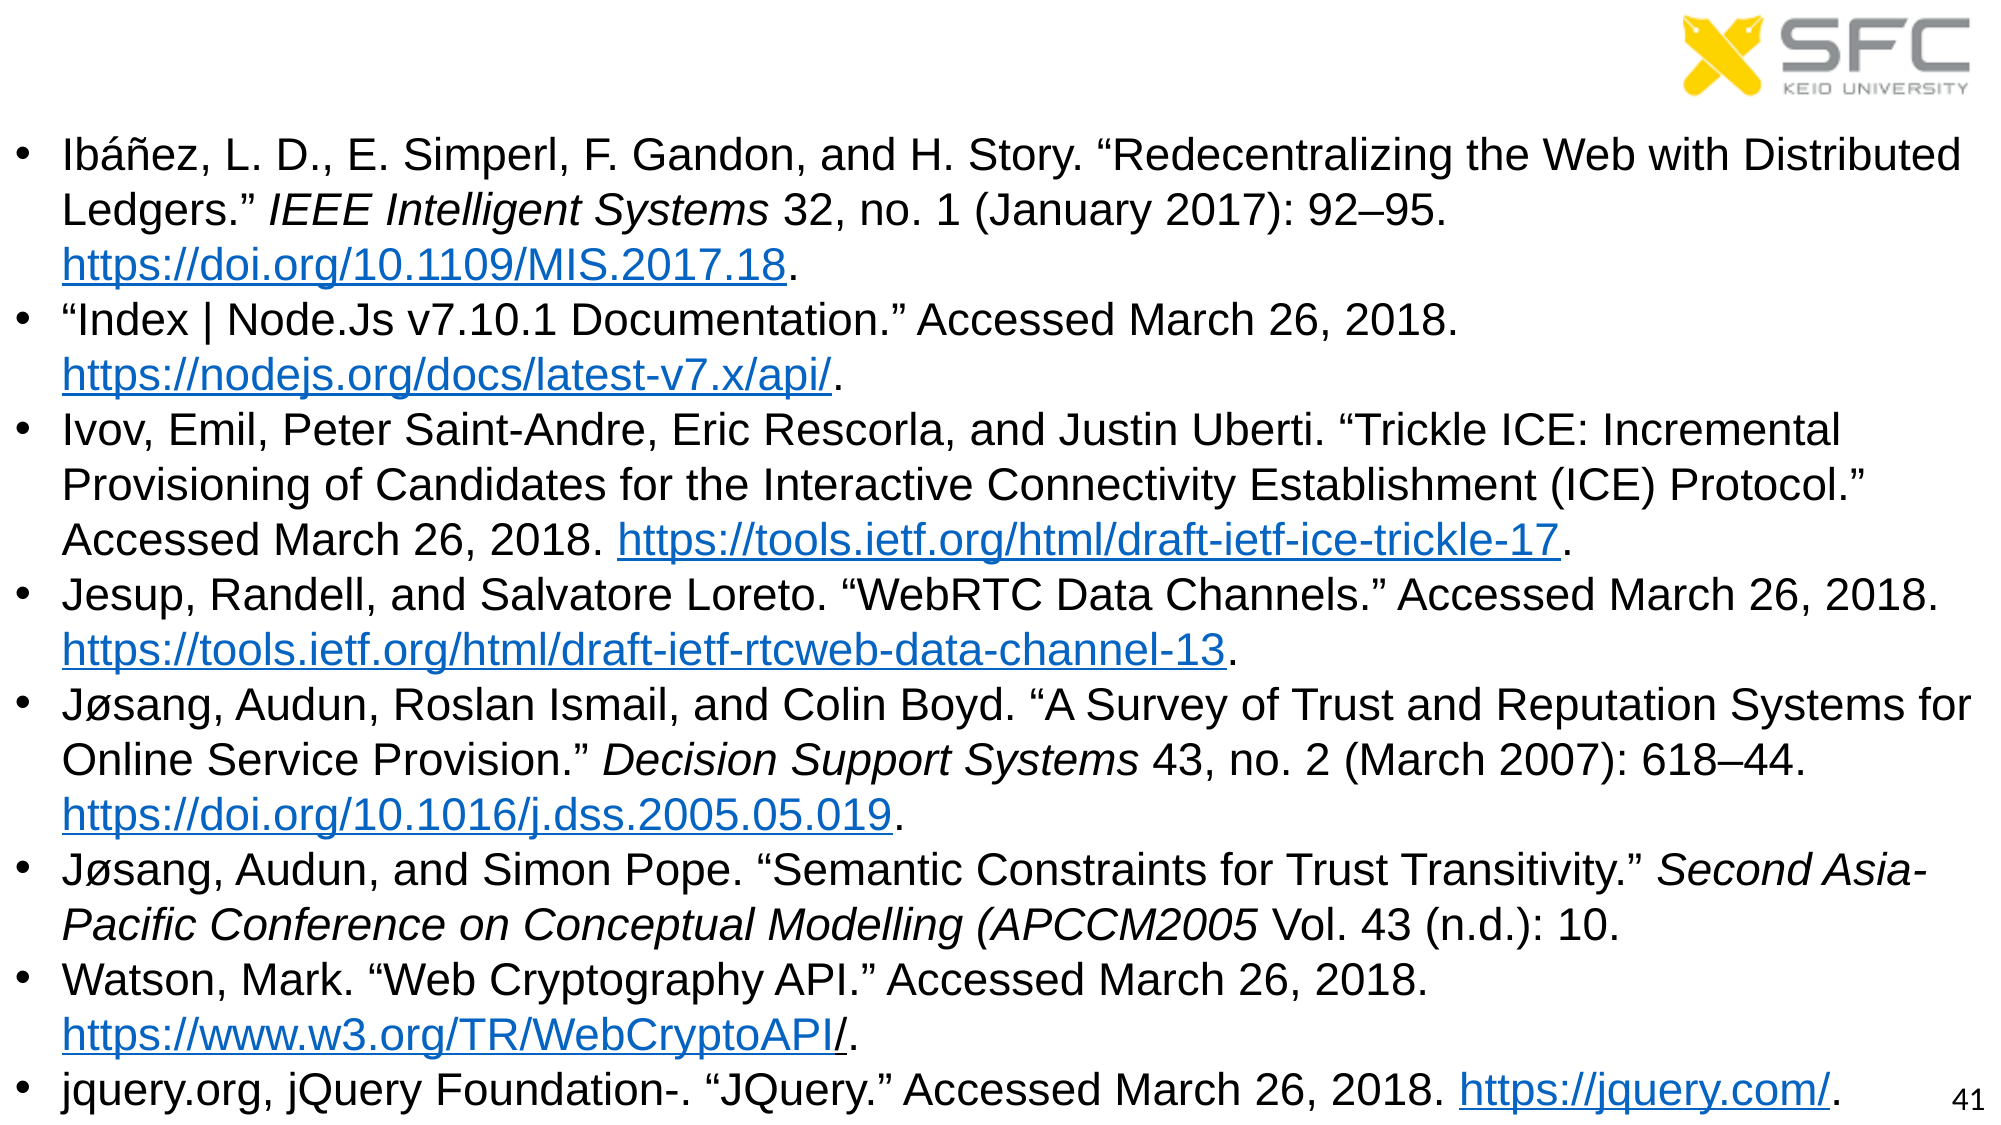

Ibáñez, L. D., E. Simperl, F. Gandon, and H. Story. “Redecentralizing the Web with Distributed Ledgers.” IEEE Intelligent Systems 32, no. 1 (January 2017): 92–95. https://doi.org/10.1109/MIS.2017.18.
“Index | Node.Js v7.10.1 Documentation.” Accessed March 26, 2018. https://nodejs.org/docs/latest-v7.x/api/.
Ivov, Emil, Peter Saint-Andre, Eric Rescorla, and Justin Uberti. “Trickle ICE: Incremental Provisioning of Candidates for the Interactive Connectivity Establishment (ICE) Protocol.” Accessed March 26, 2018. https://tools.ietf.org/html/draft-ietf-ice-trickle-17.
Jesup, Randell, and Salvatore Loreto. “WebRTC Data Channels.” Accessed March 26, 2018. https://tools.ietf.org/html/draft-ietf-rtcweb-data-channel-13.
Jøsang, Audun, Roslan Ismail, and Colin Boyd. “A Survey of Trust and Reputation Systems for Online Service Provision.” Decision Support Systems 43, no. 2 (March 2007): 618–44. https://doi.org/10.1016/j.dss.2005.05.019.
Jøsang, Audun, and Simon Pope. “Semantic Constraints for Trust Transitivity.” Second Asia-Pacific Conference on Conceptual Modelling (APCCM2005 Vol. 43 (n.d.): 10.
Watson, Mark. “Web Cryptography API.” Accessed March 26, 2018. https://www.w3.org/TR/WebCryptoAPI/.
jquery.org, jQuery Foundation-. “JQuery.” Accessed March 26, 2018. https://jquery.com/.

41